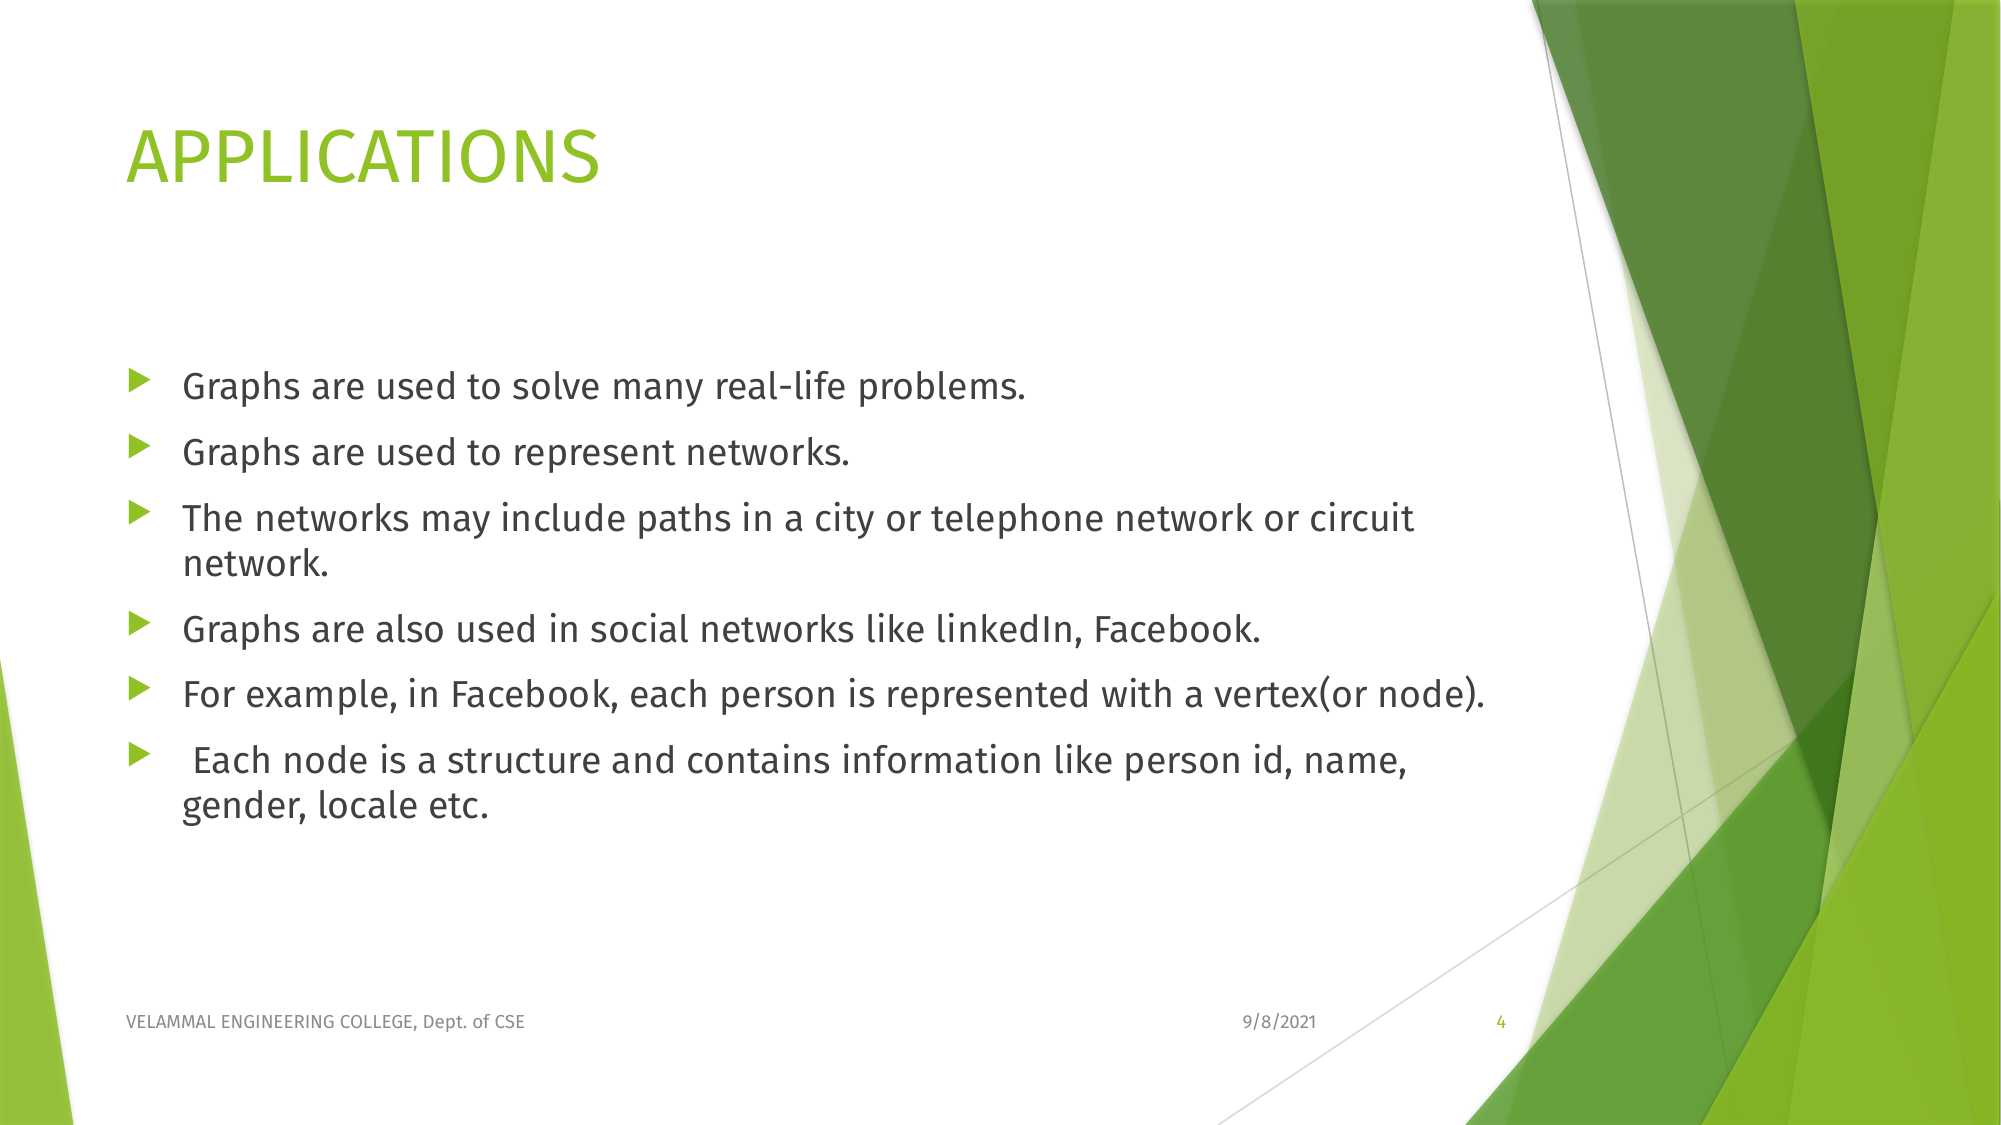

# APPLICATIONS
Graphs are used to solve many real-life problems.
Graphs are used to represent networks.
The networks may include paths in a city or telephone network or circuit network.
Graphs are also used in social networks like linkedIn, Facebook.
For example, in Facebook, each person is represented with a vertex(or node).
 Each node is a structure and contains information like person id, name, gender, locale etc.
VELAMMAL ENGINEERING COLLEGE, Dept. of CSE
9/8/2021
4